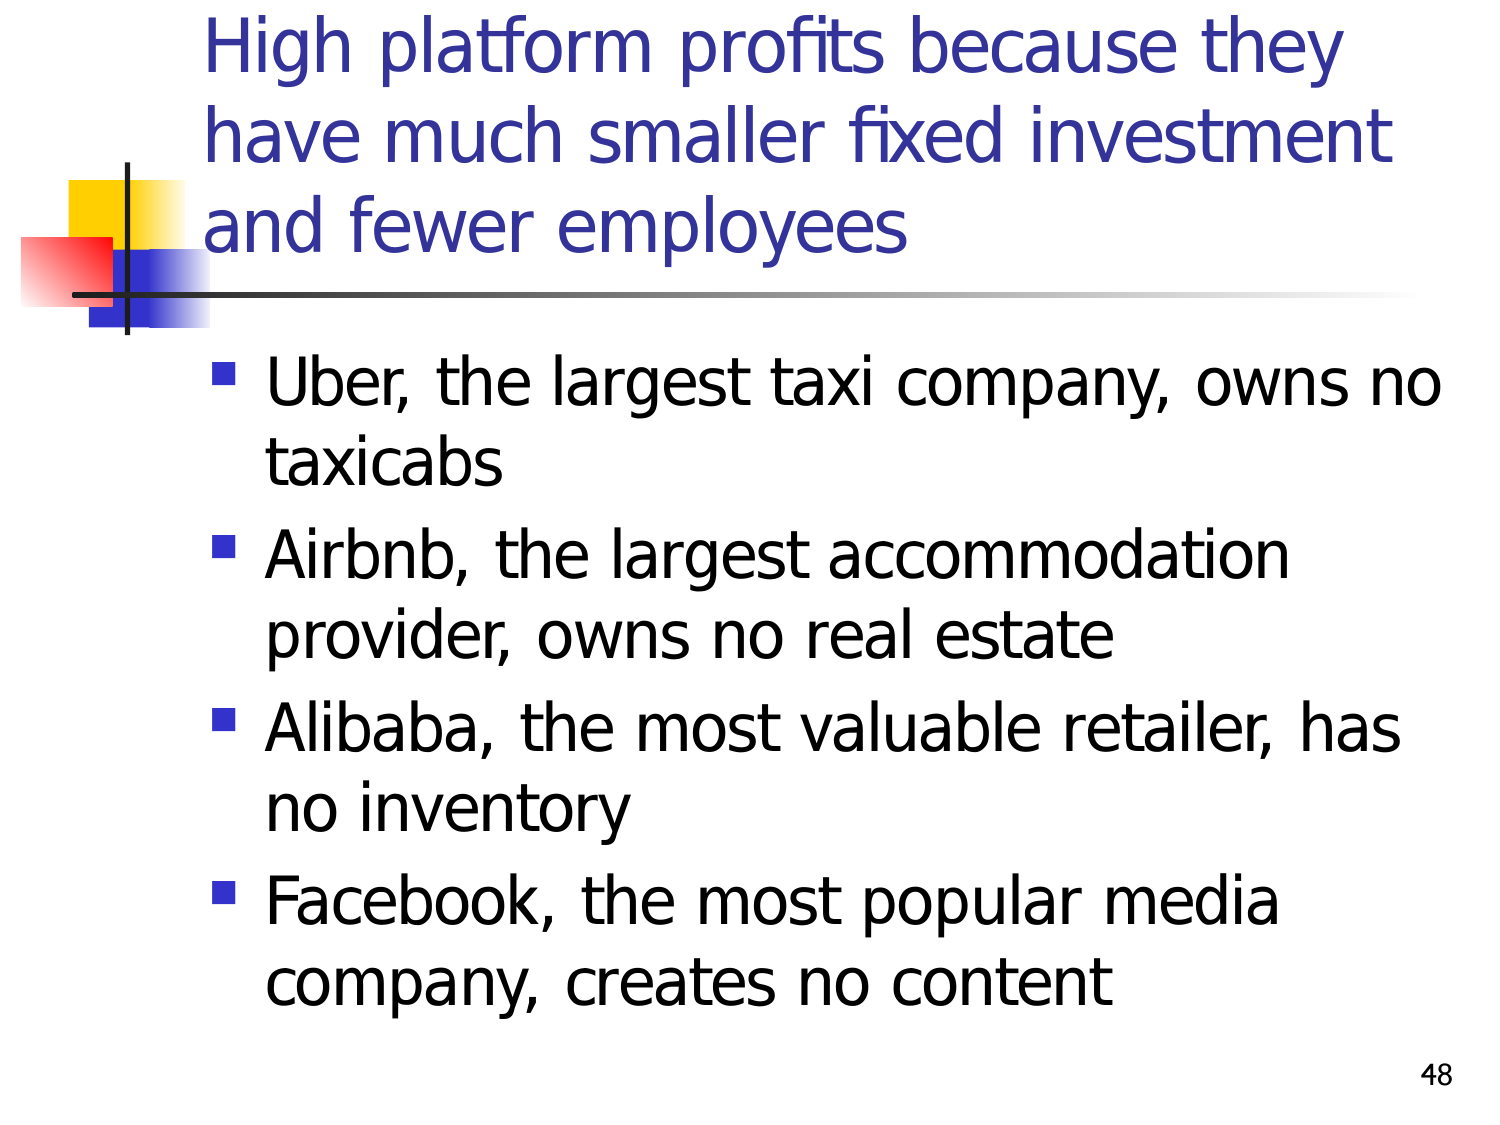

# High platform profits because they have much smaller fixed investment and fewer employees
Uber, the largest taxi company, owns no taxicabs
Airbnb, the largest accommodation provider, owns no real estate
Alibaba, the most valuable retailer, has no inventory
Facebook, the most popular media company, creates no content
48